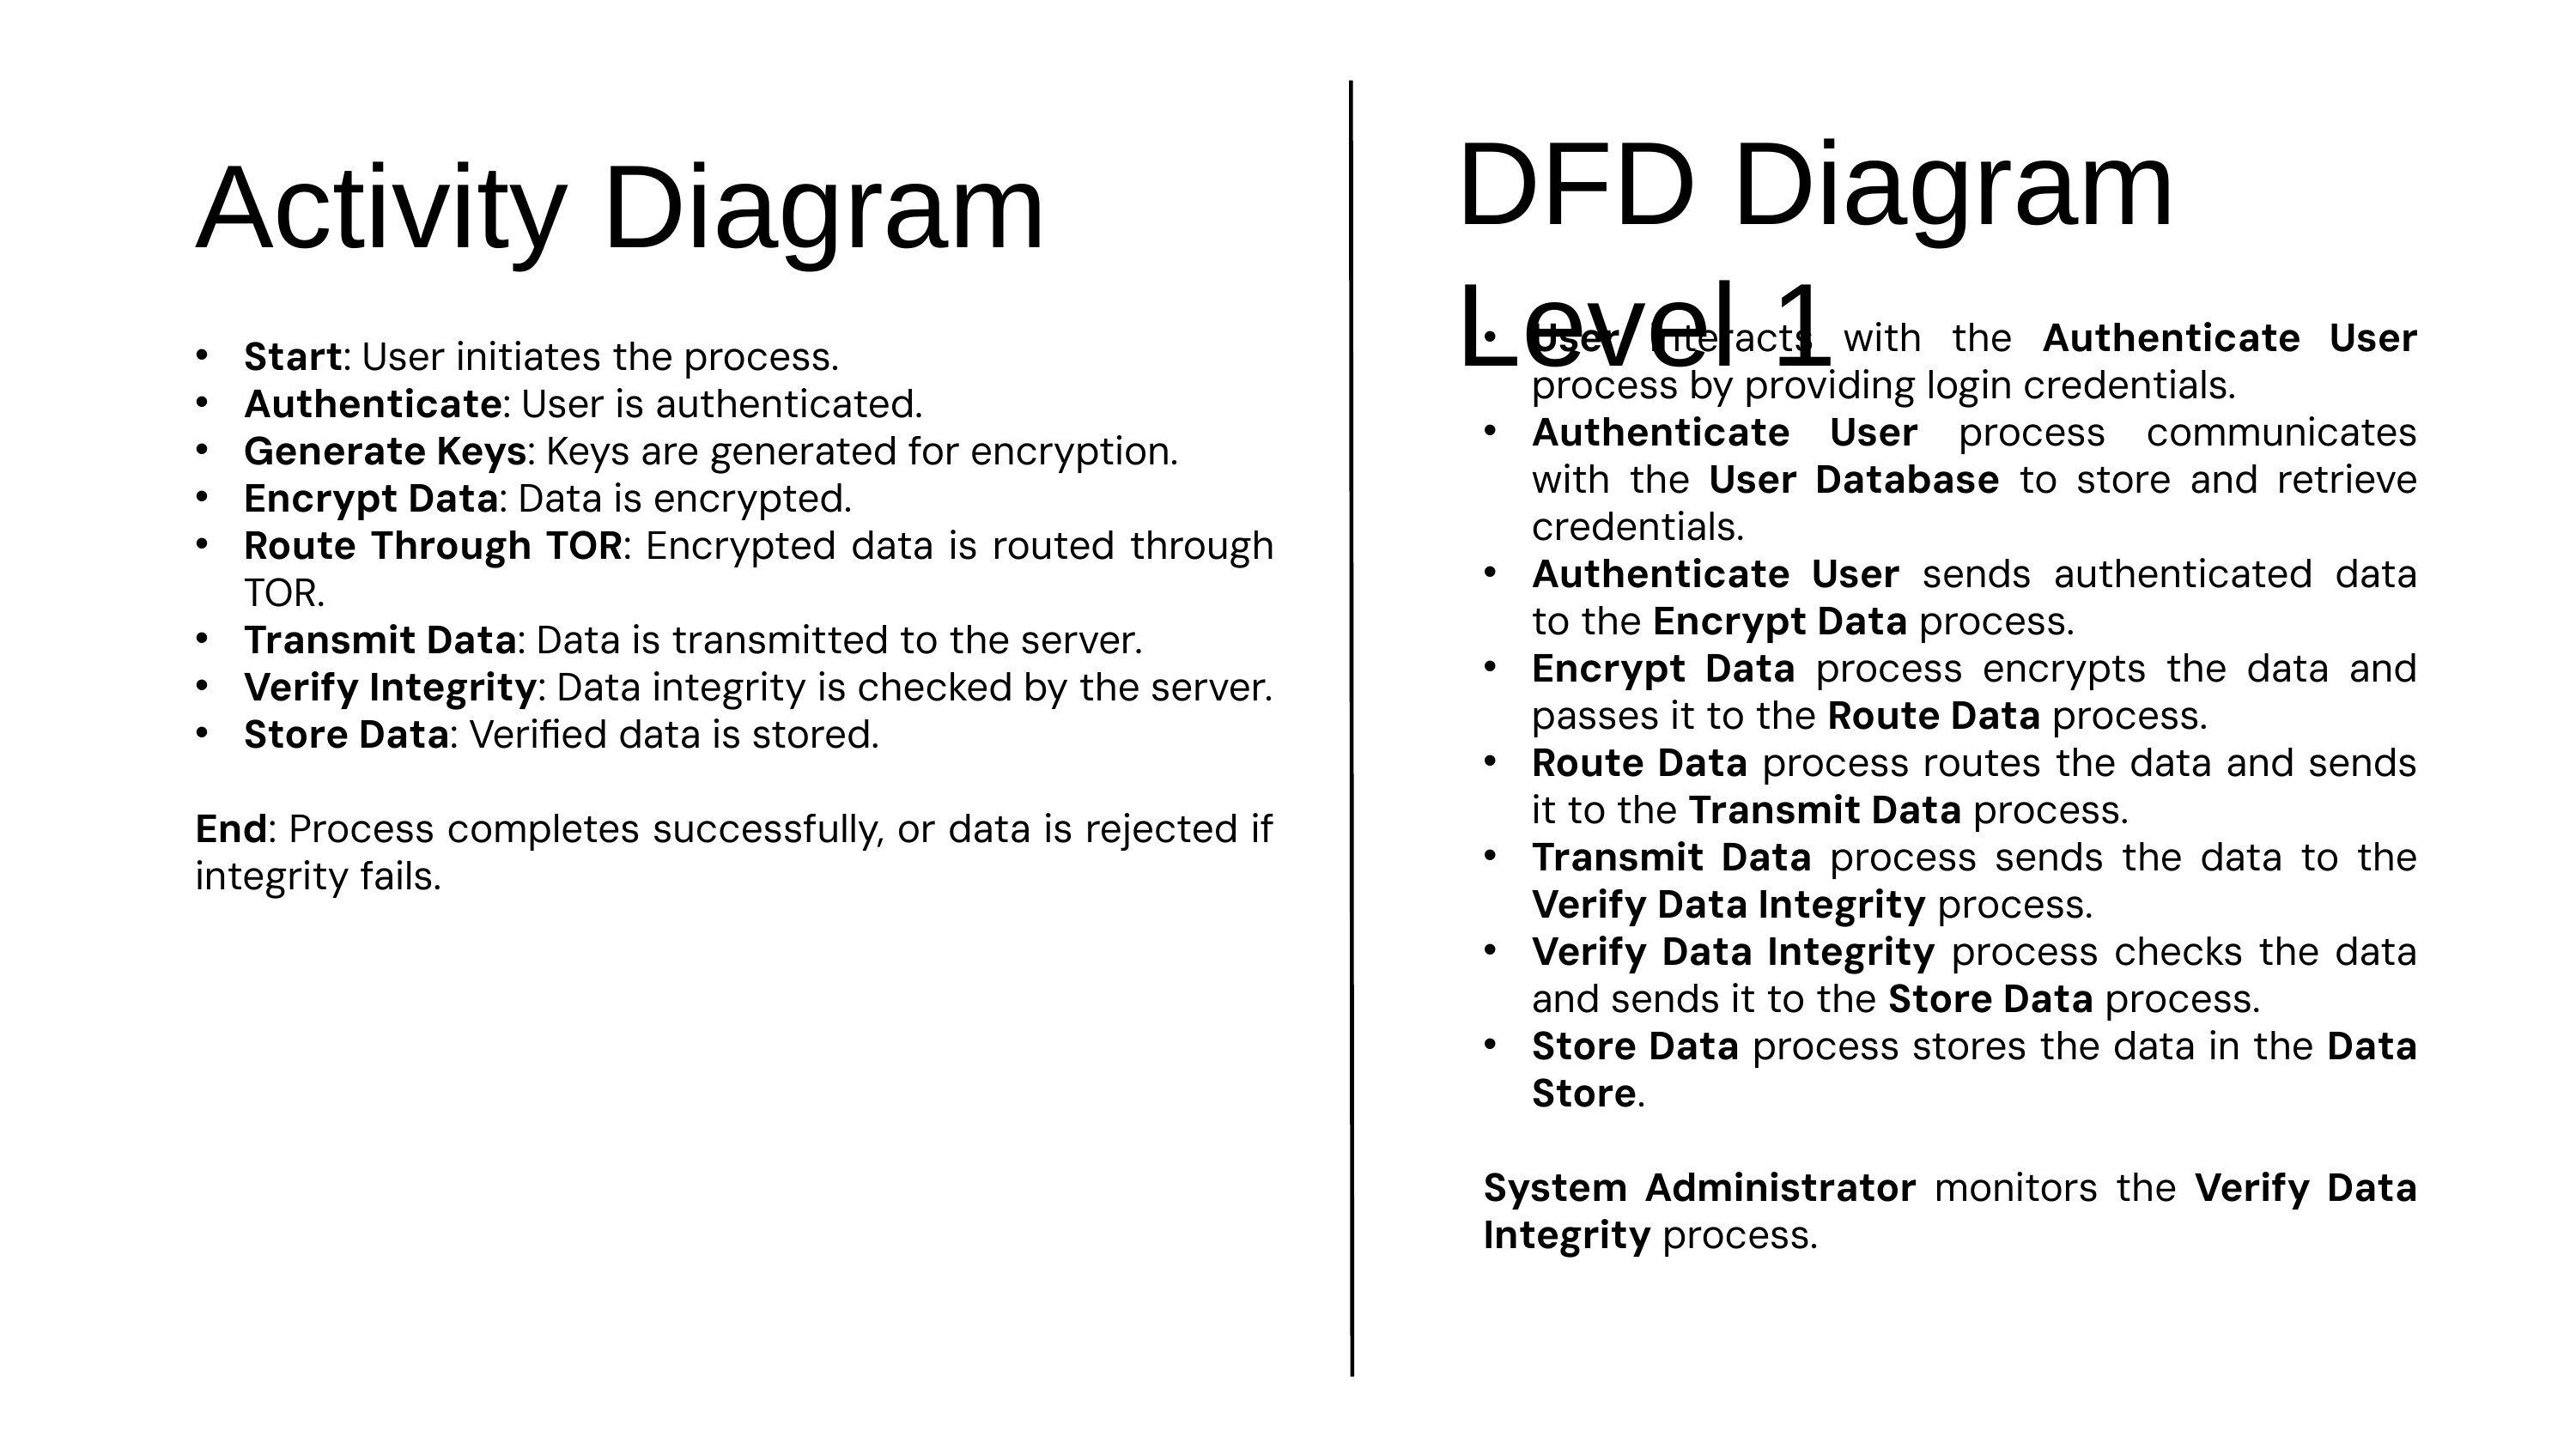

DFD Diagram Level 1
Activity Diagram
User interacts with the Authenticate User process by providing login credentials.
Authenticate User process communicates with the User Database to store and retrieve credentials.
Authenticate User sends authenticated data to the Encrypt Data process.
Encrypt Data process encrypts the data and passes it to the Route Data process.
Route Data process routes the data and sends it to the Transmit Data process.
Transmit Data process sends the data to the Verify Data Integrity process.
Verify Data Integrity process checks the data and sends it to the Store Data process.
Store Data process stores the data in the Data Store.

System Administrator monitors the Verify Data Integrity process.

Start: User initiates the process.
Authenticate: User is authenticated.
Generate Keys: Keys are generated for encryption.
Encrypt Data: Data is encrypted.
Route Through TOR: Encrypted data is routed through TOR.
Transmit Data: Data is transmitted to the server.
Verify Integrity: Data integrity is checked by the server.
Store Data: Verified data is stored.

End: Process completes successfully, or data is rejected if integrity fails.